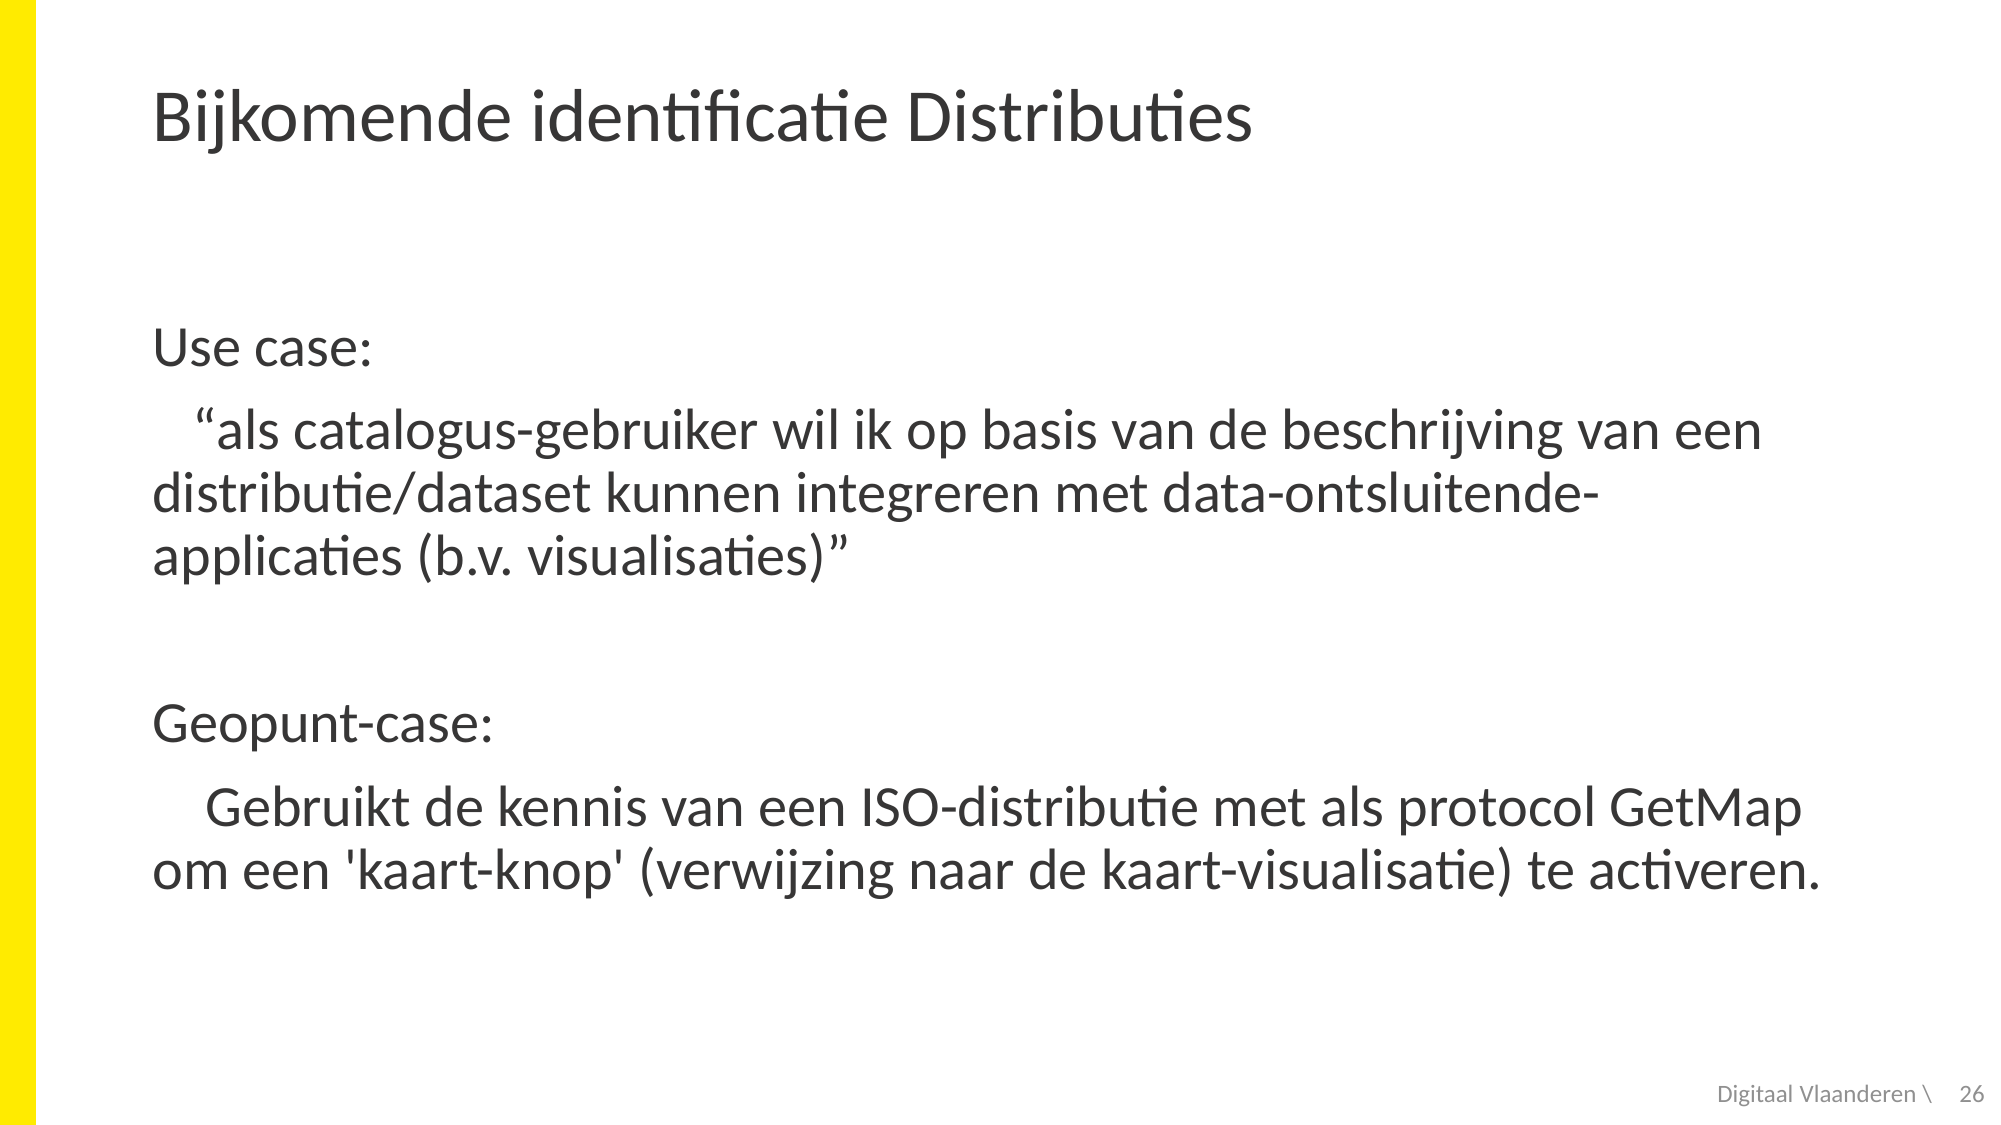

# Bijkomende identificatie Distributies

Use case:
   “als catalogus-gebruiker wil ik op basis van de beschrijving van een distributie/dataset kunnen integreren met data-ontsluitende-applicaties (b.v. visualisaties)”

Geopunt-case:
    Gebruikt de kennis van een ISO-distributie met als protocol GetMap om een 'kaart-knop' (verwijzing naar de kaart-visualisatie) te activeren.
Digitaal Vlaanderen \
26